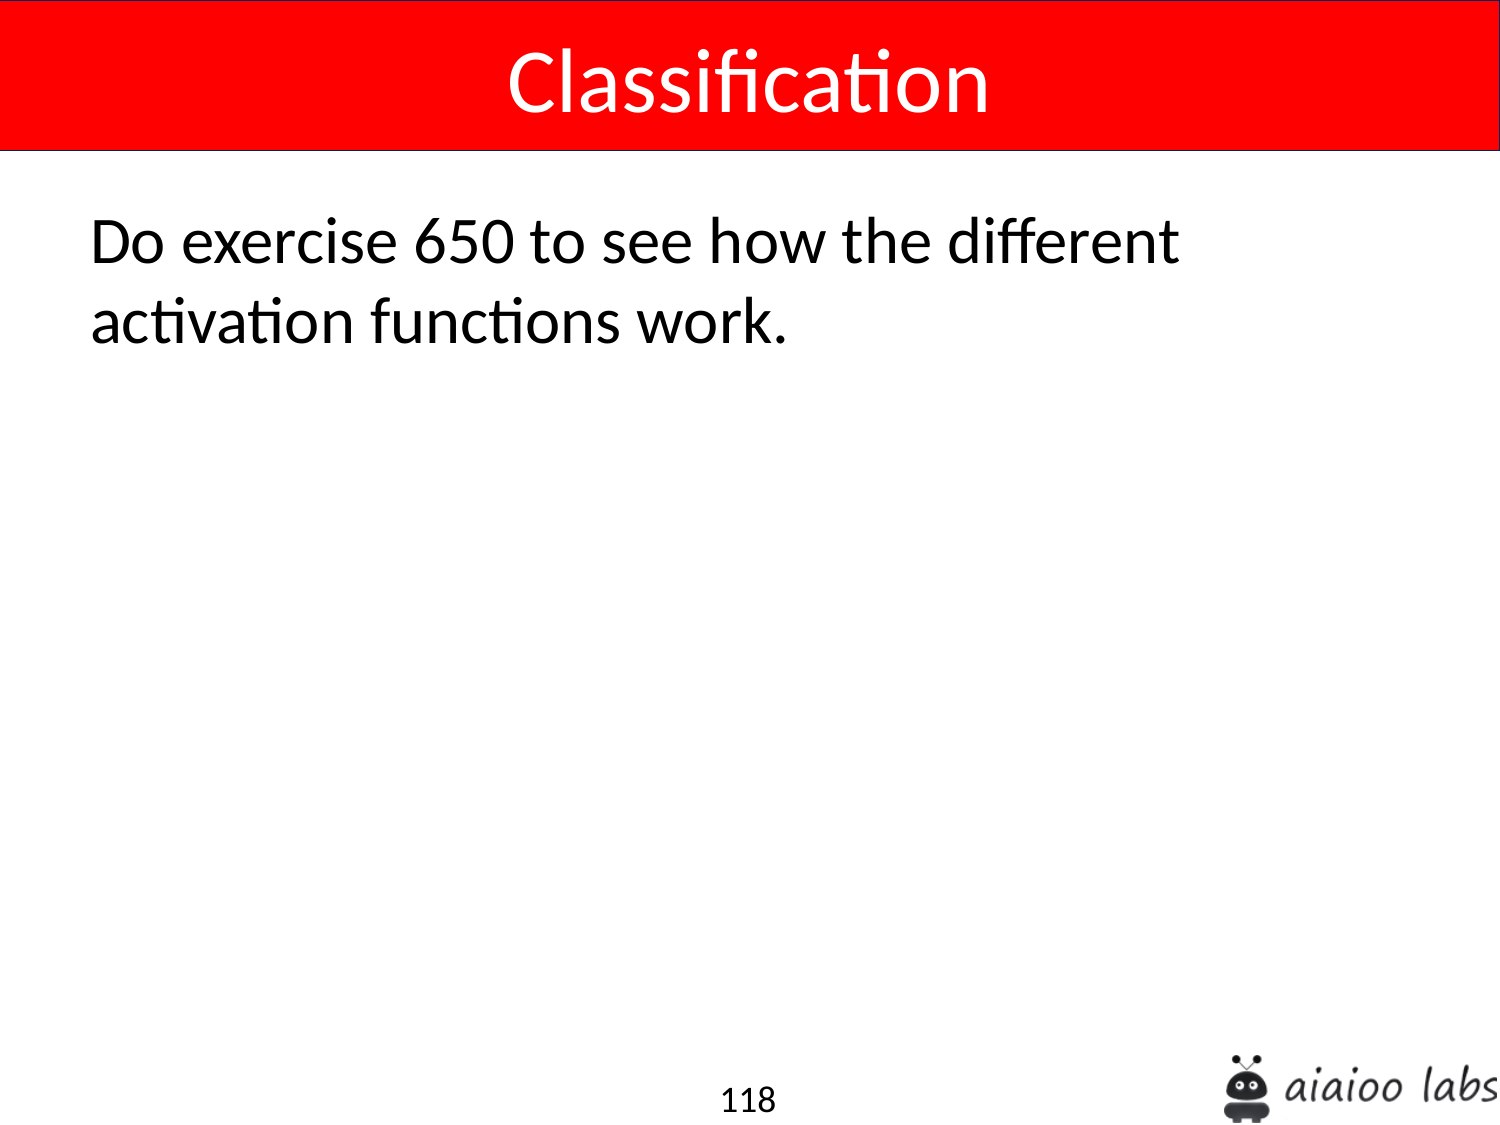

Classification
Do exercise 650 to see how the different activation functions work.